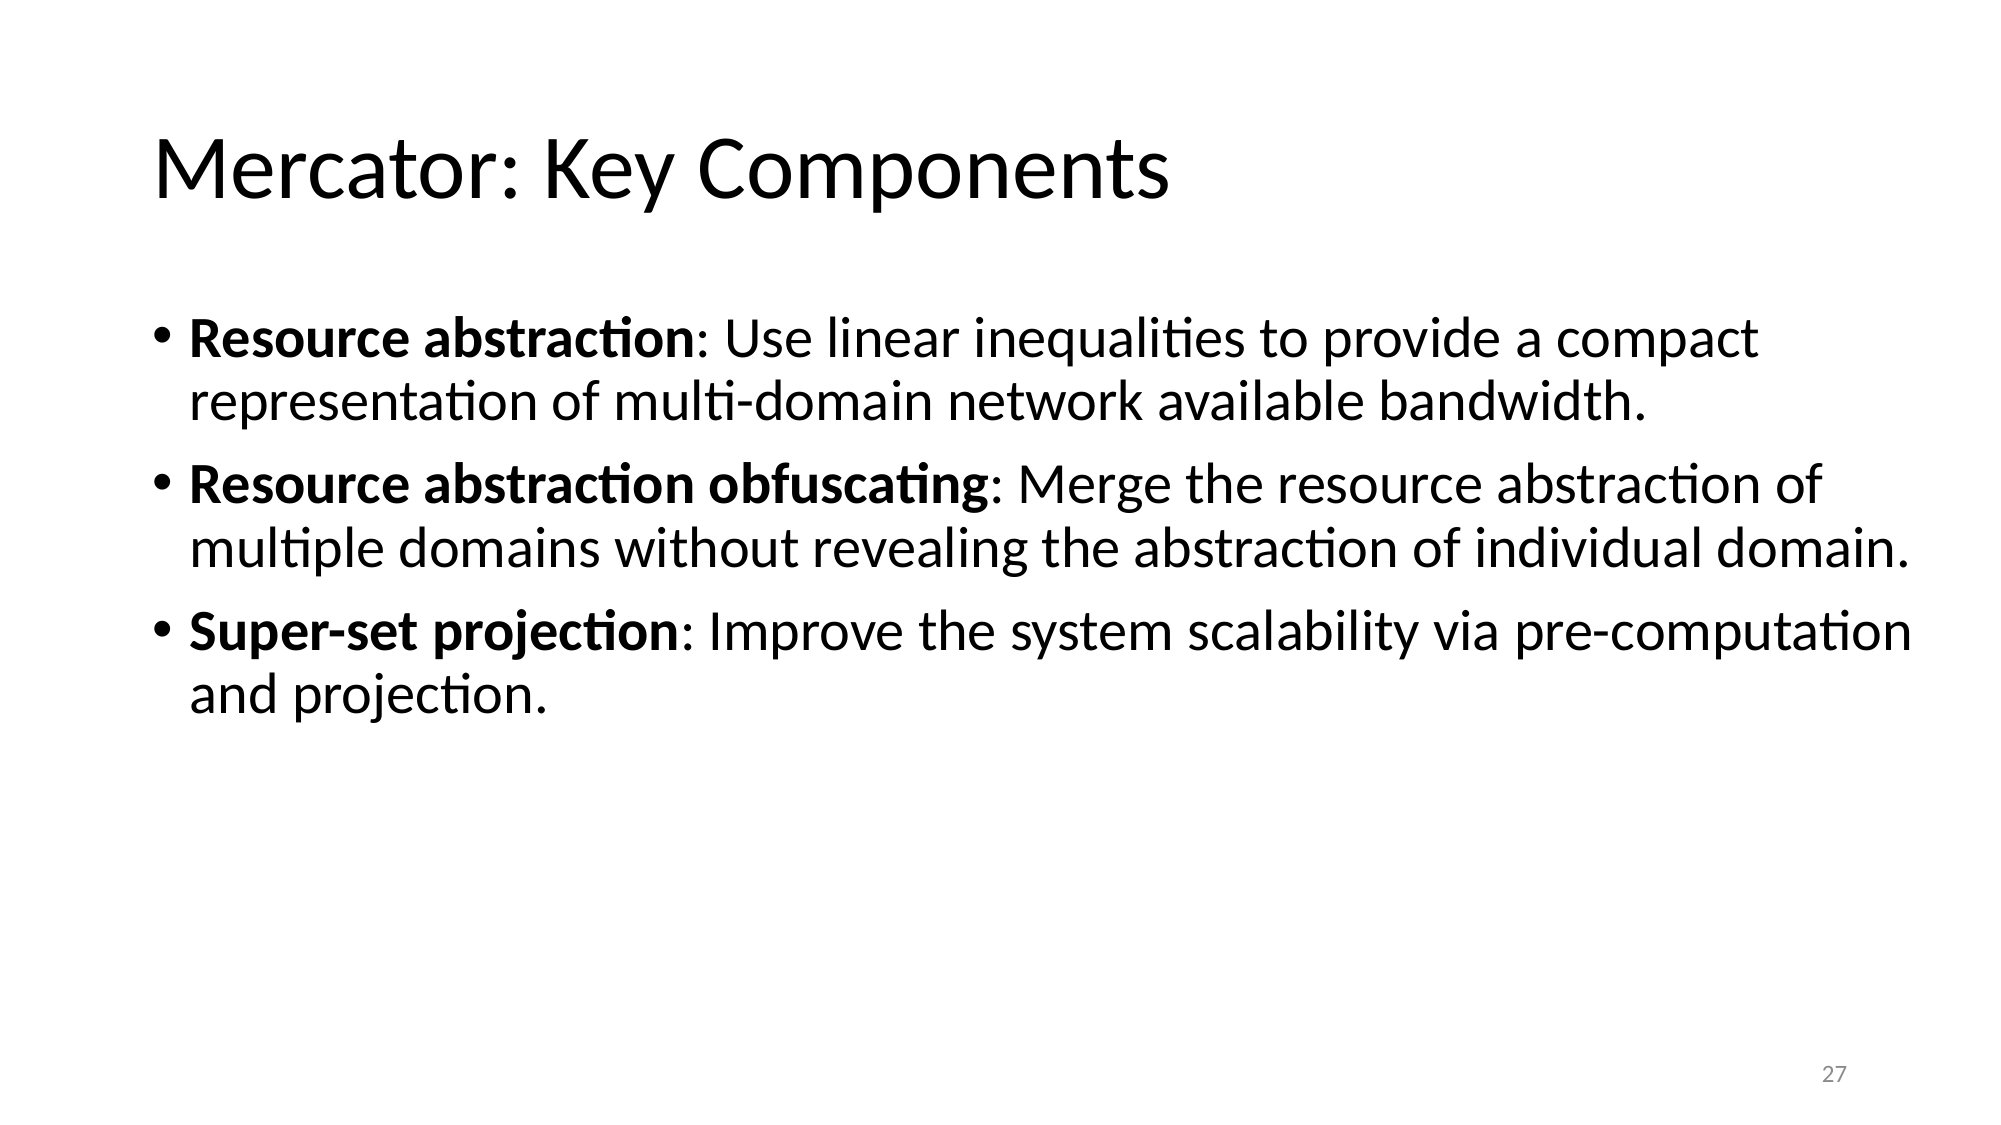

# Mercator: Key Components
Resource abstraction: Use linear inequalities to provide a compact representation of multi-domain network available bandwidth.
Resource abstraction obfuscating: Merge the resource abstraction of multiple domains without revealing the abstraction of individual domain.
Super-set projection: Improve the system scalability via pre-computation and projection.

27